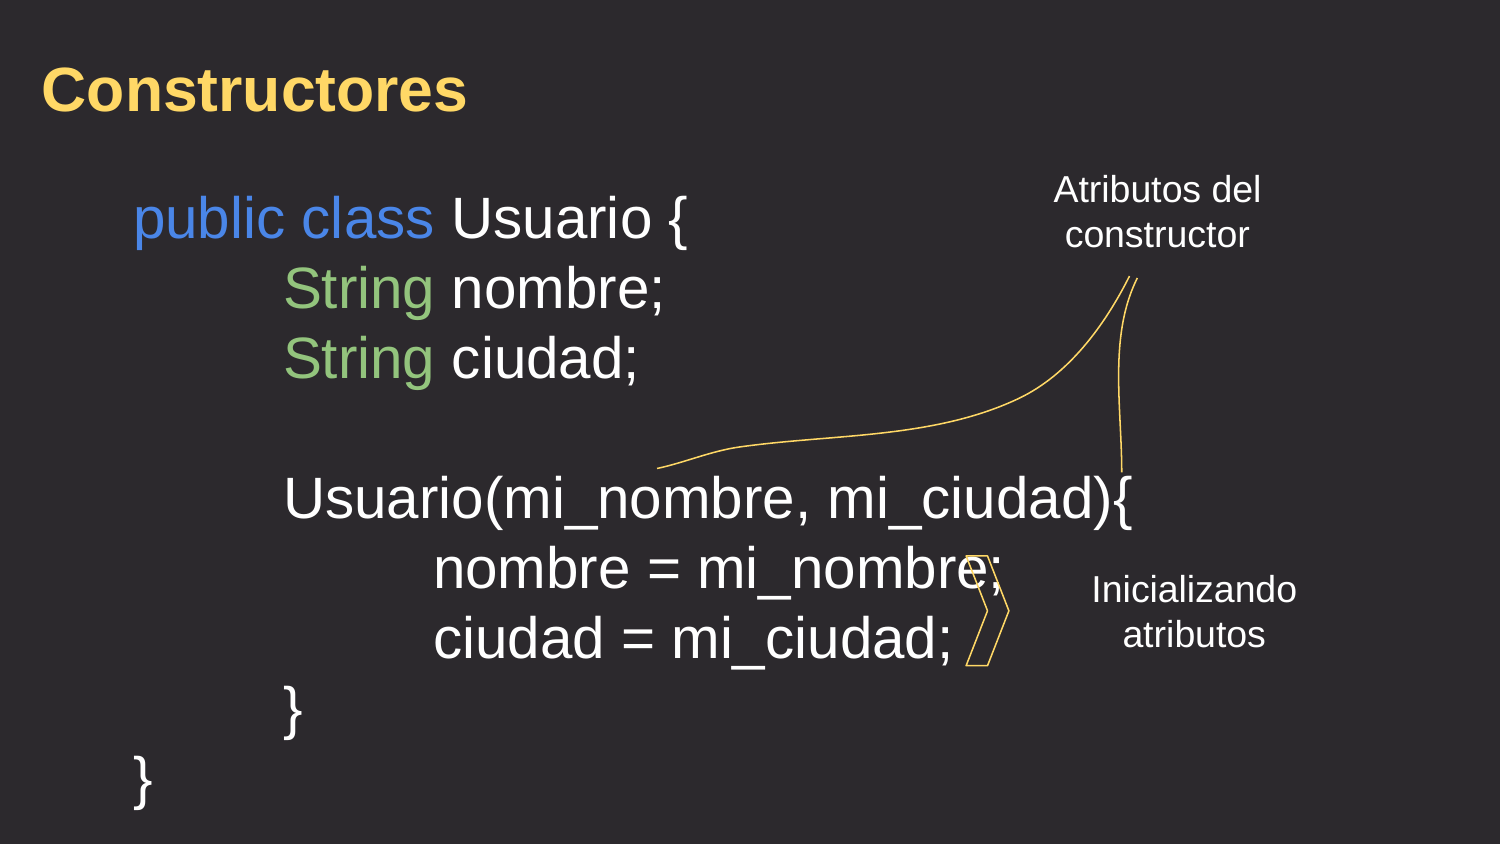

# Constructores
Atributos del constructor
public class Usuario {
	String nombre;
	String ciudad;

	Usuario(mi_nombre, mi_ciudad){
		nombre = mi_nombre;
		ciudad = mi_ciudad;
	}
}

Inicializando atributos